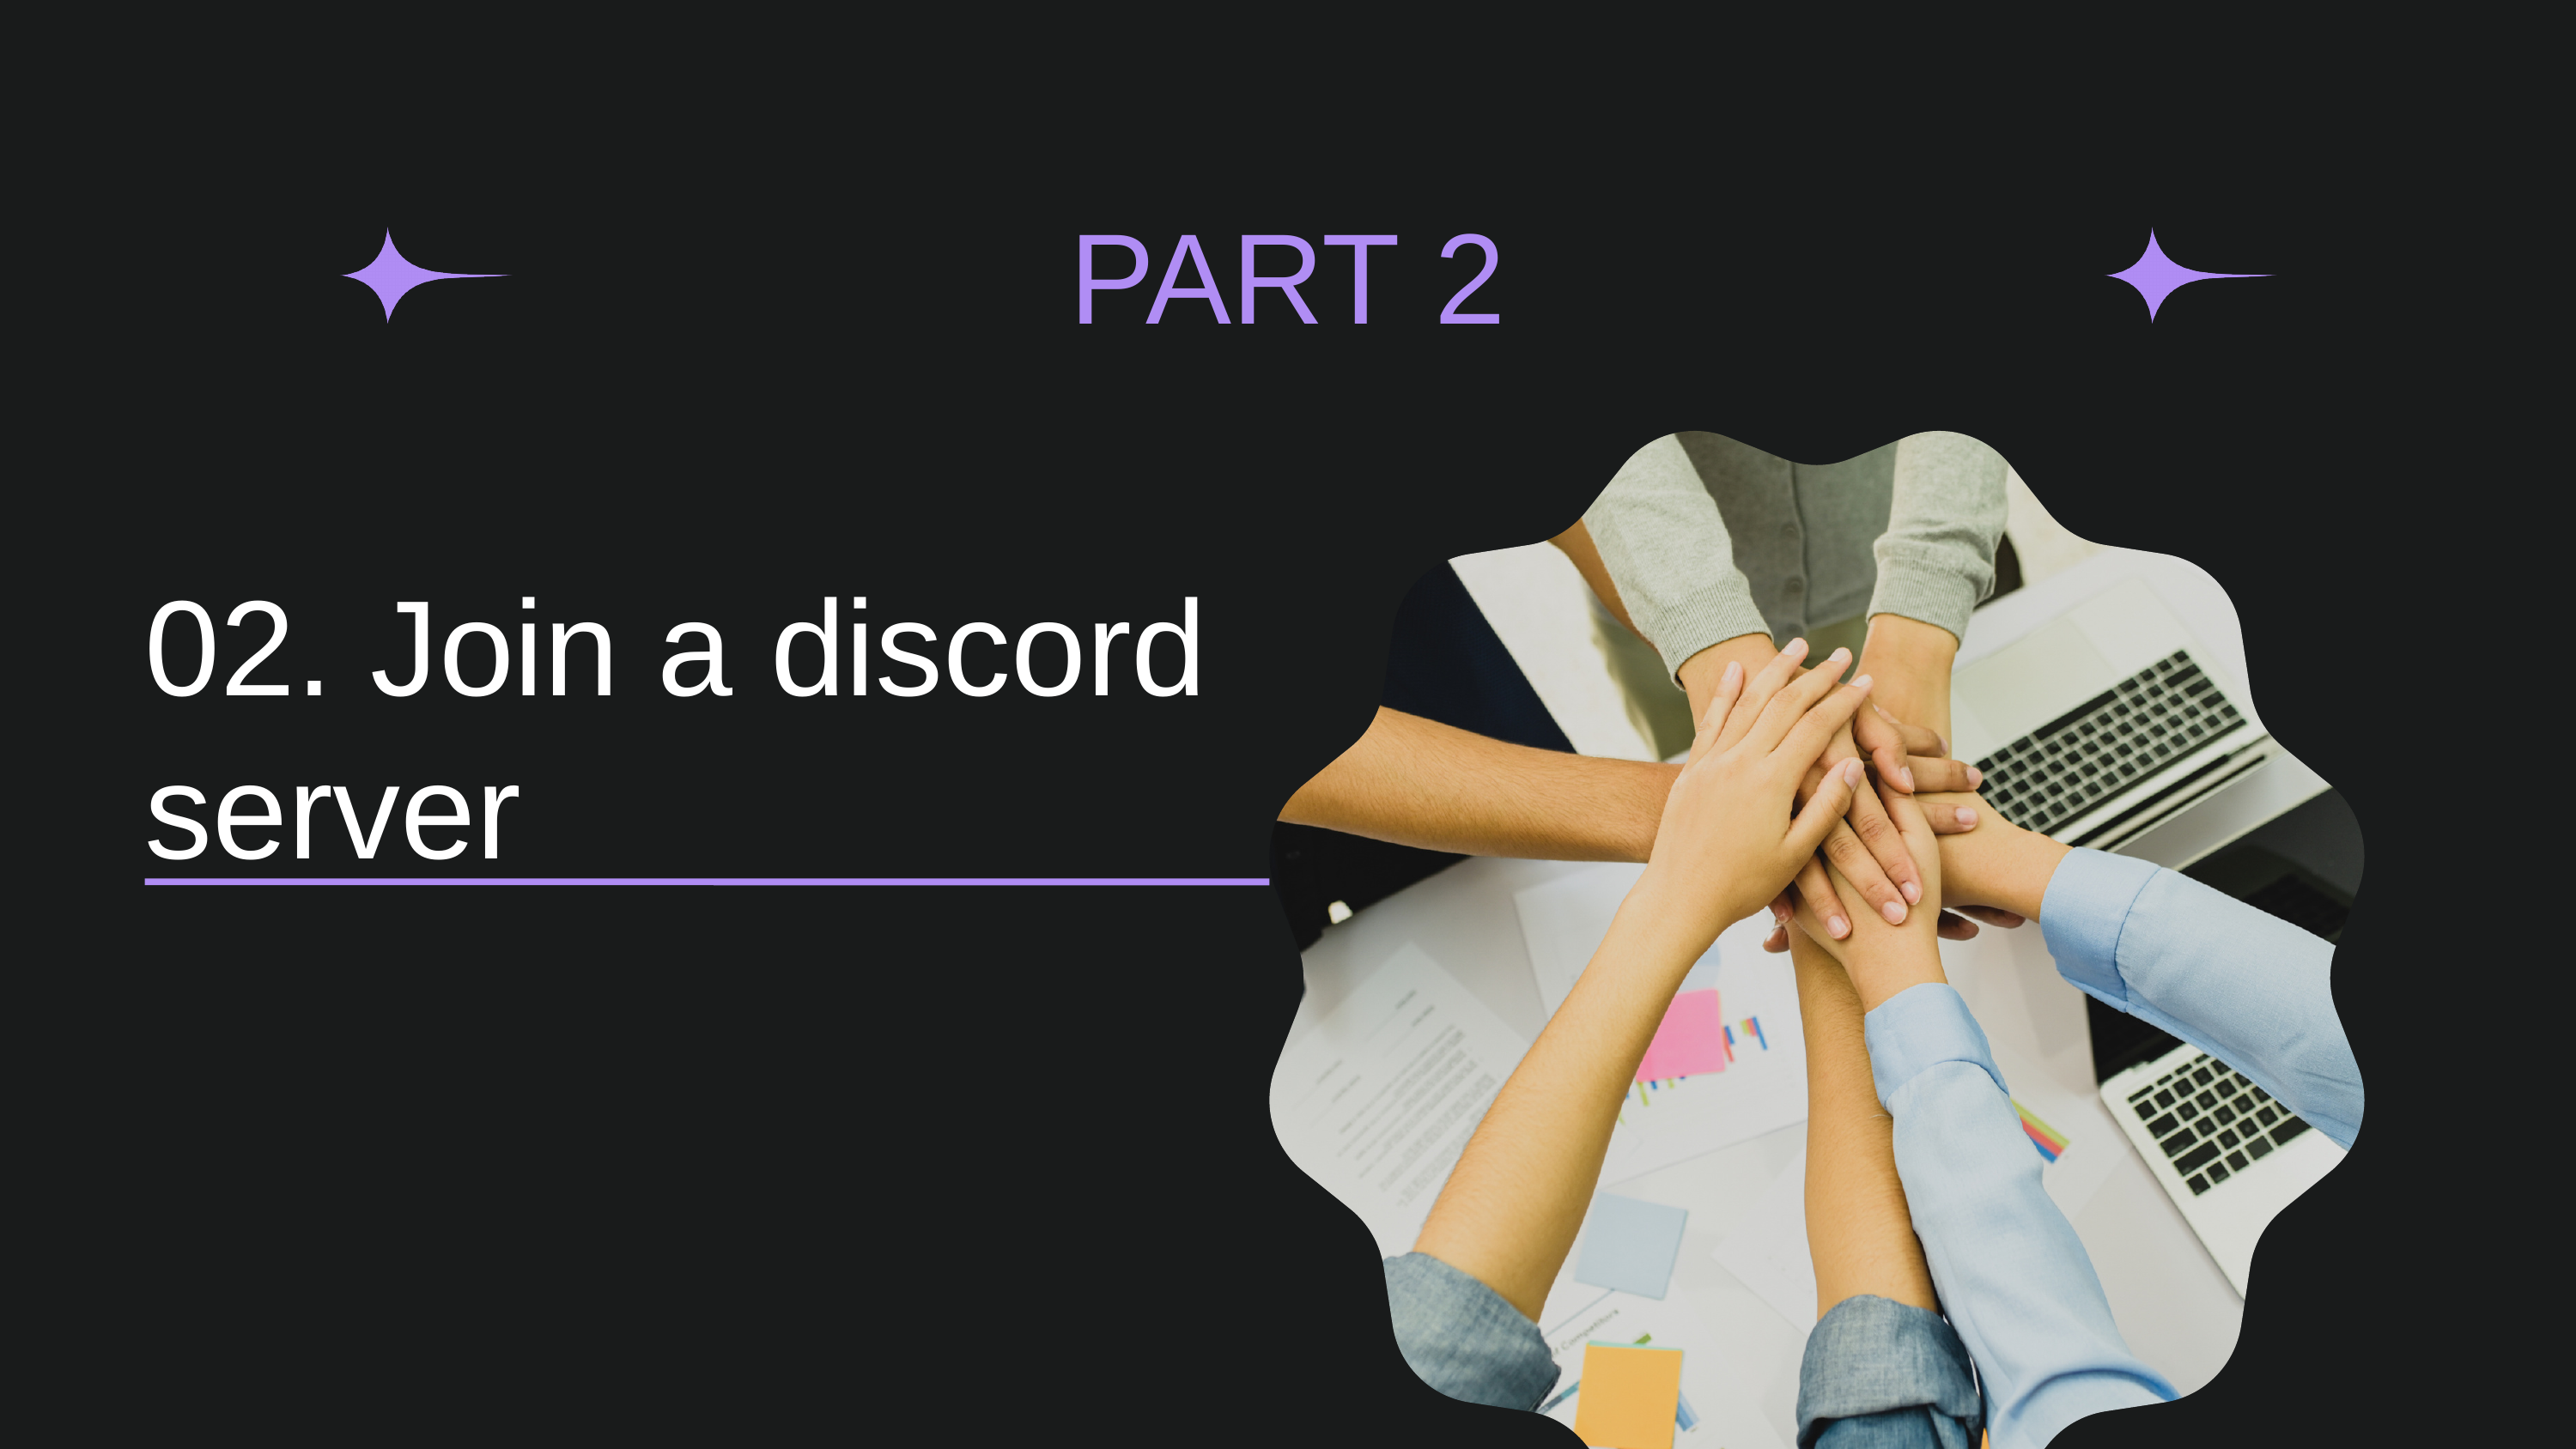

PART 2

02. Join a discord server